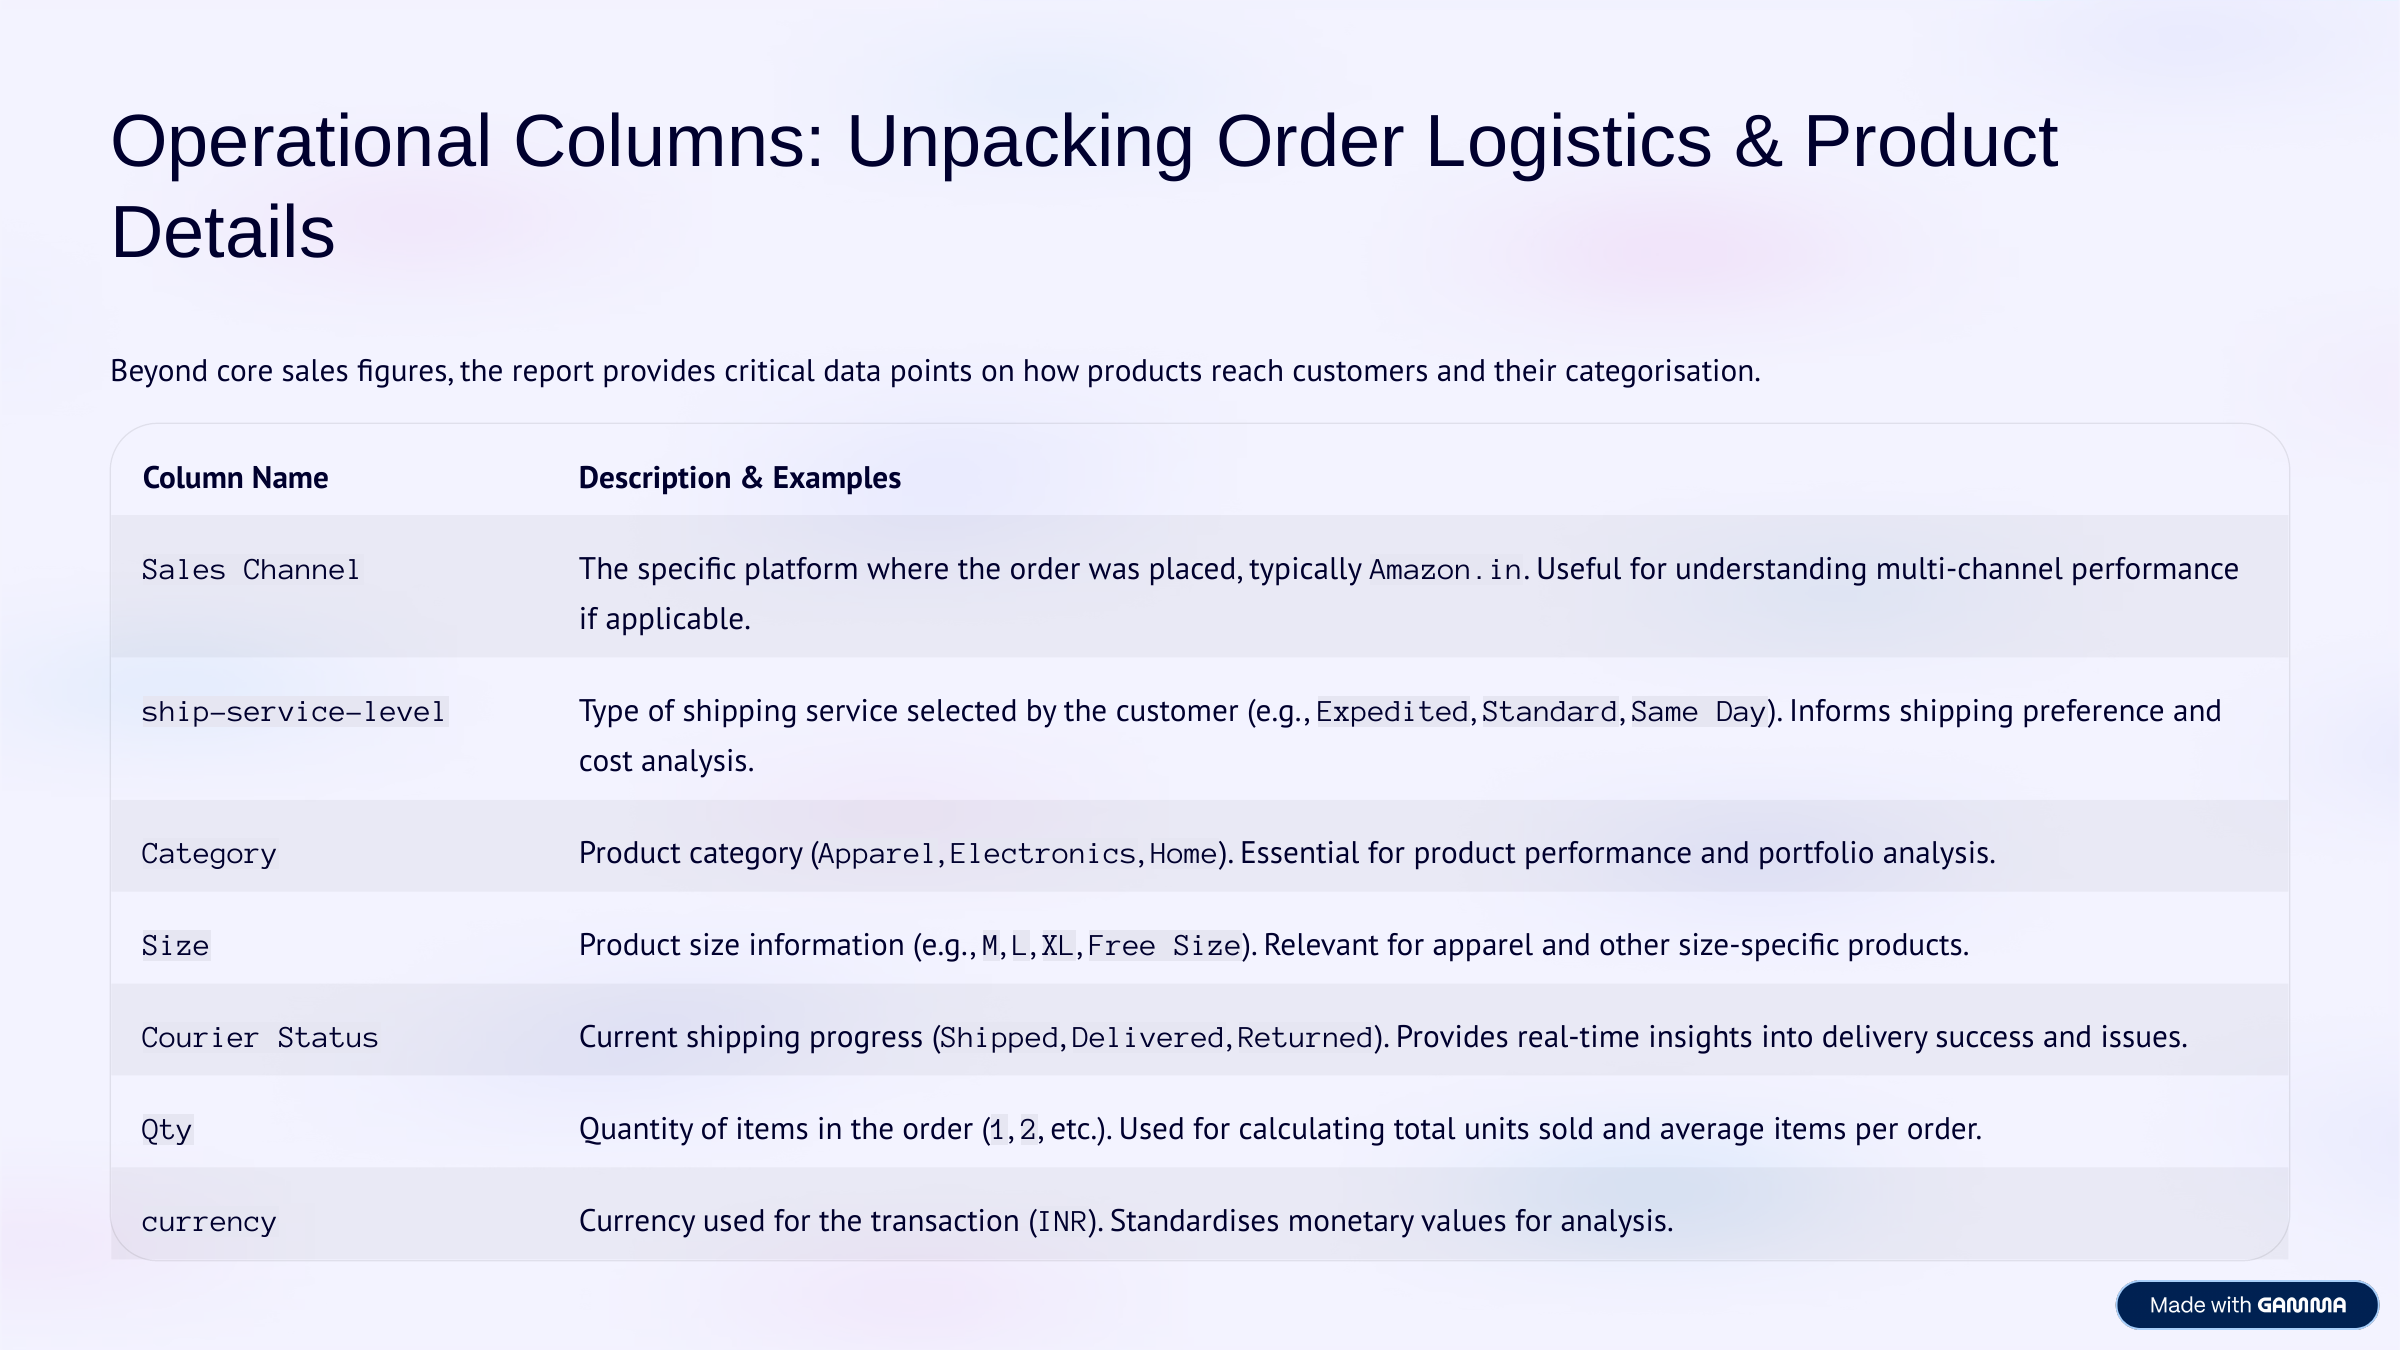

Operational Columns: Unpacking Order Logistics & Product Details
Beyond core sales figures, the report provides critical data points on how products reach customers and their categorisation.

Column Name
Description & Examples

Sales Channel
The specific platform where the order was placed, typically Amazon.in. Useful for understanding multi-channel performance if applicable.

ship-service-level
Type of shipping service selected by the customer (e.g., Expedited, Standard, Same Day). Informs shipping preference and cost analysis.

Category
Product category (Apparel, Electronics, Home). Essential for product performance and portfolio analysis.

Size
Product size information (e.g., M, L, XL, Free Size). Relevant for apparel and other size-specific products.

Courier Status
Current shipping progress (Shipped, Delivered, Returned). Provides real-time insights into delivery success and issues.

Qty
Quantity of items in the order (1, 2, etc.). Used for calculating total units sold and average items per order.

currency
Currency used for the transaction (INR). Standardises monetary values for analysis.